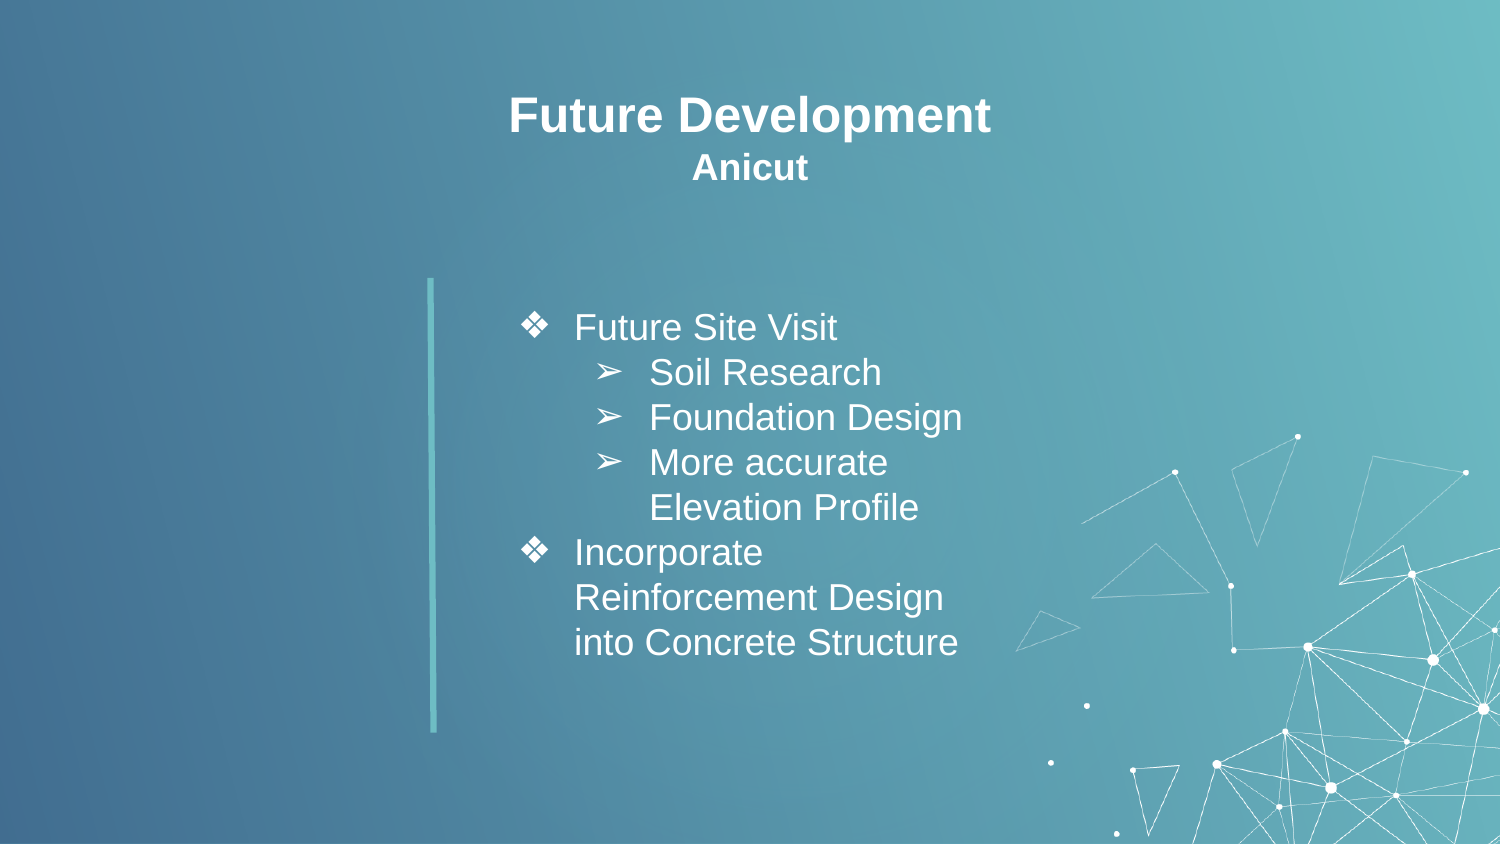

# Future Development
Anicut
Future Site Visit
Soil Research
Foundation Design
More accurate Elevation Profile
Incorporate Reinforcement Design into Concrete Structure